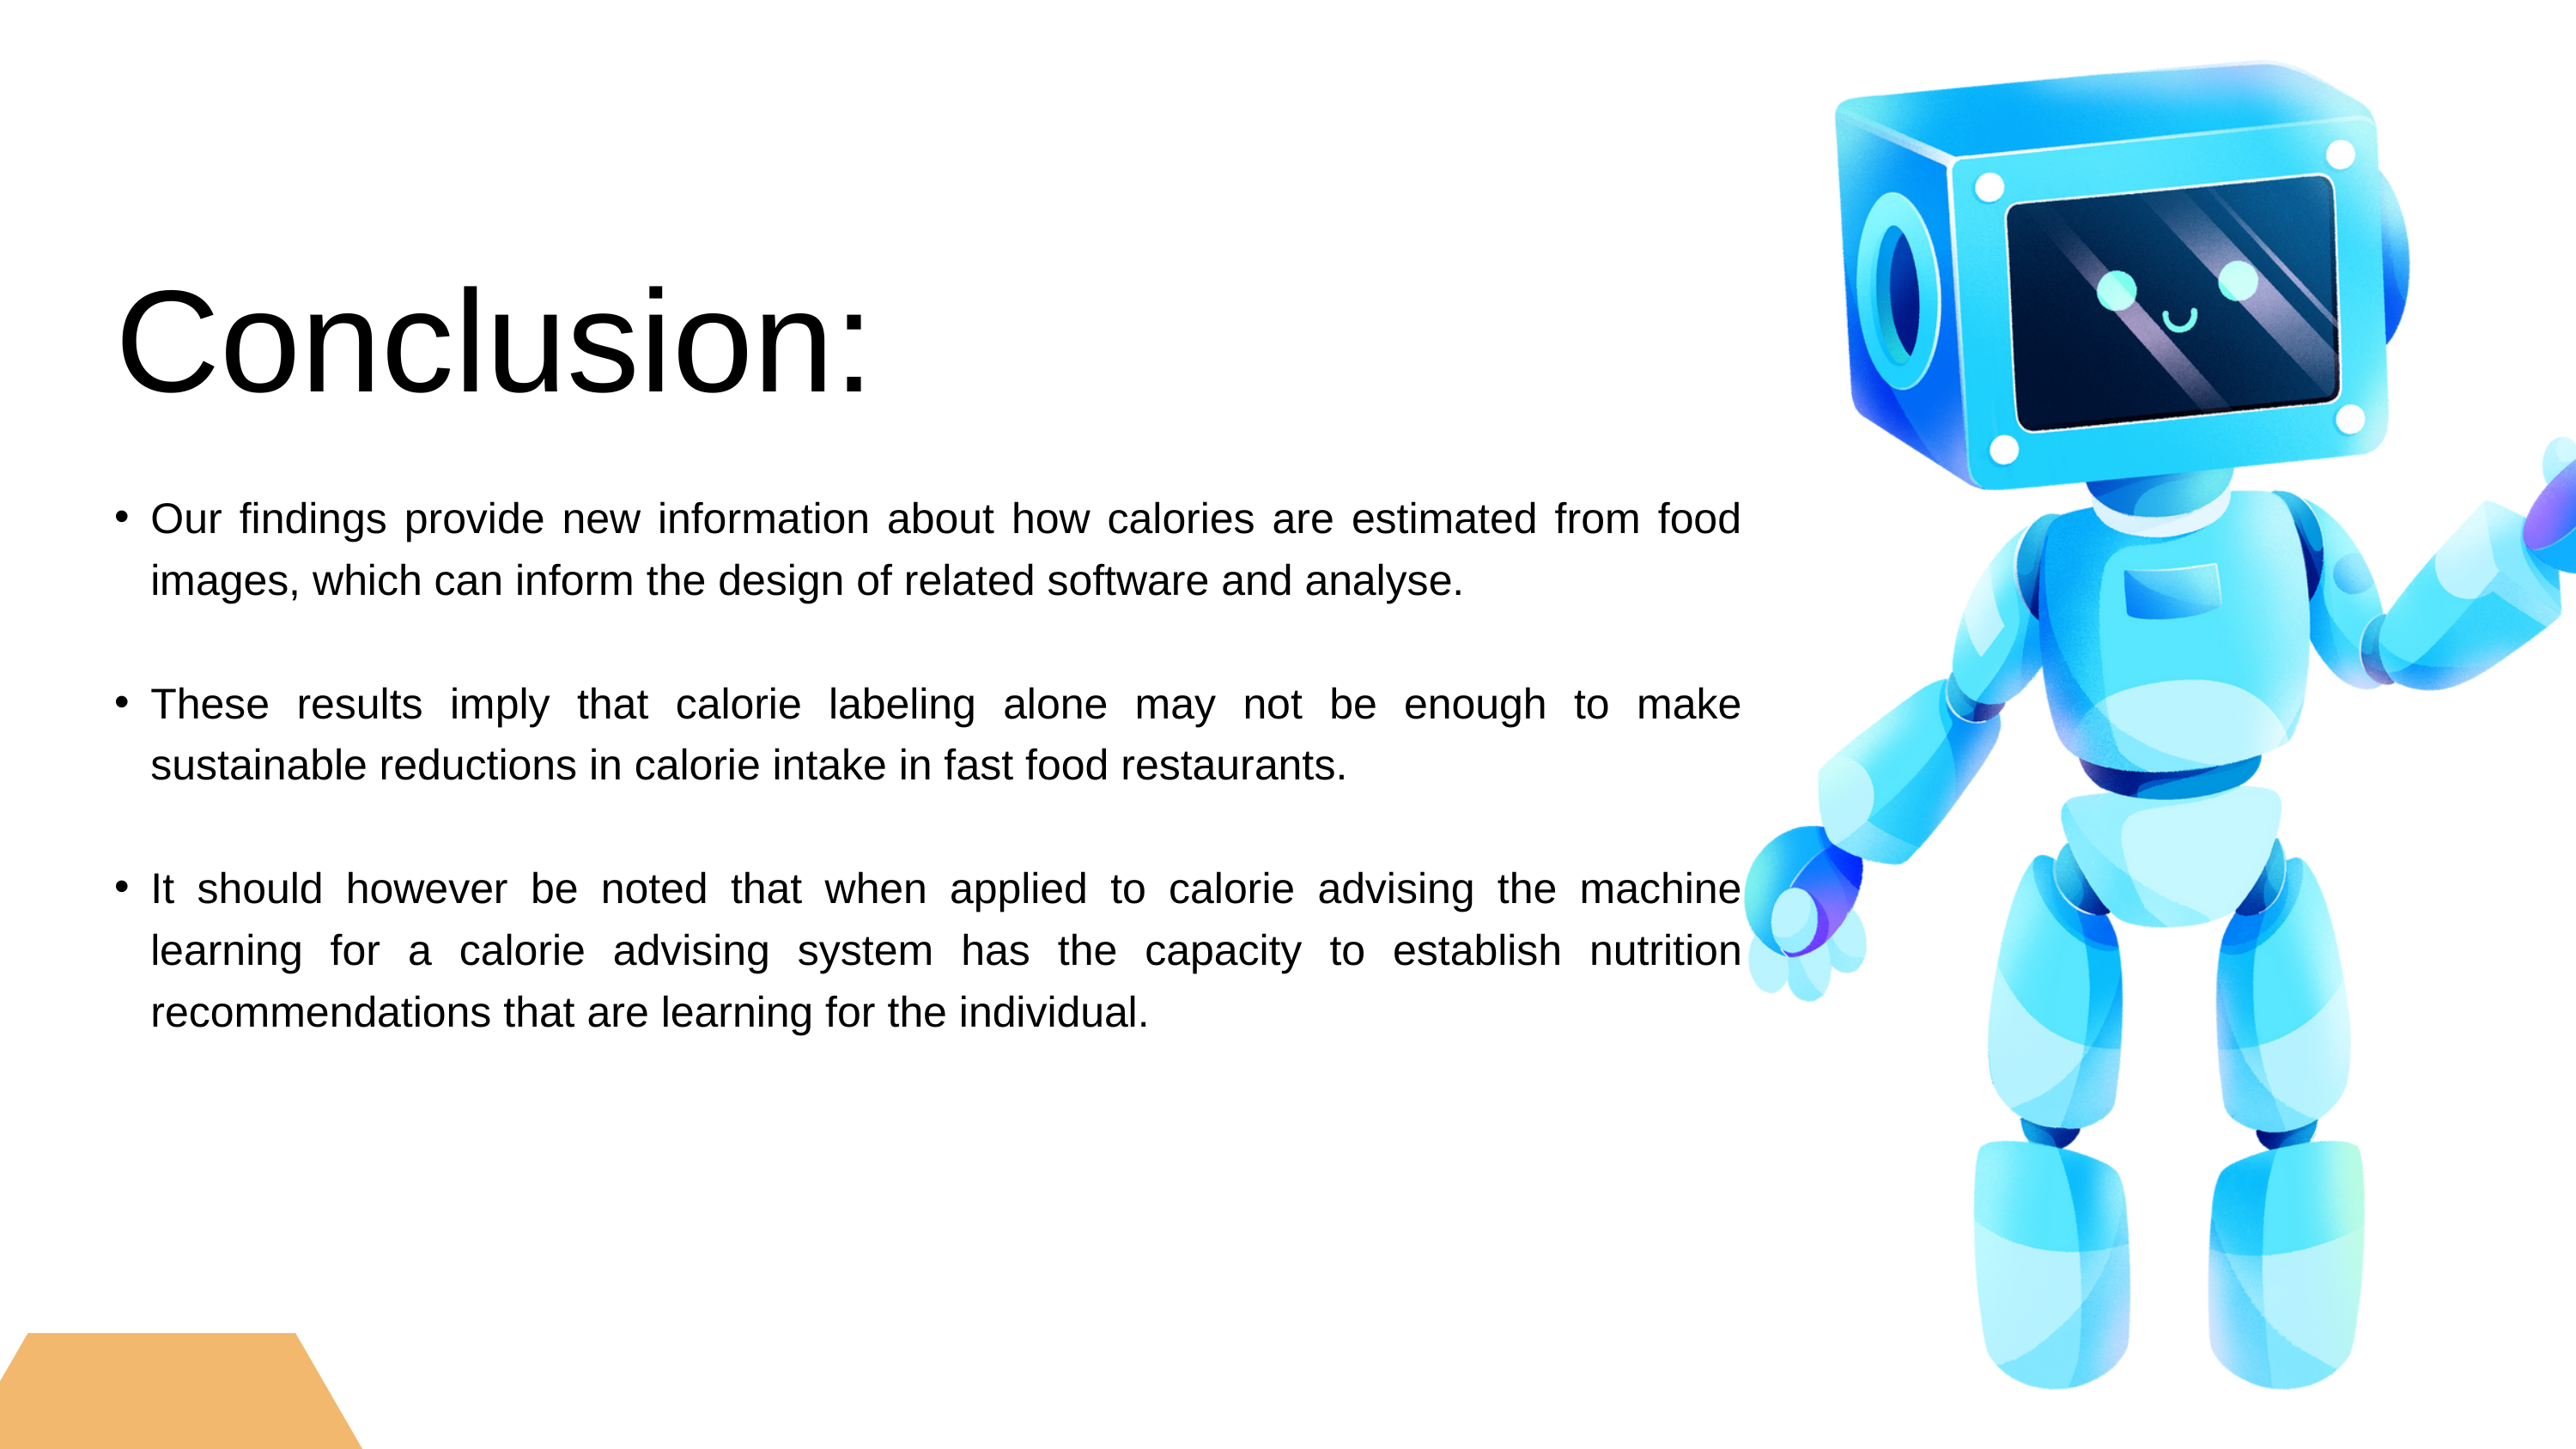

Conclusion:
Our findings provide new information about how calories are estimated from food images, which can inform the design of related software and analyse.

These results imply that calorie labeling alone may not be enough to make sustainable reductions in calorie intake in fast food restaurants.

It should however be noted that when applied to calorie advising the machine learning for a calorie advising system has the capacity to establish nutrition recommendations that are learning for the individual.